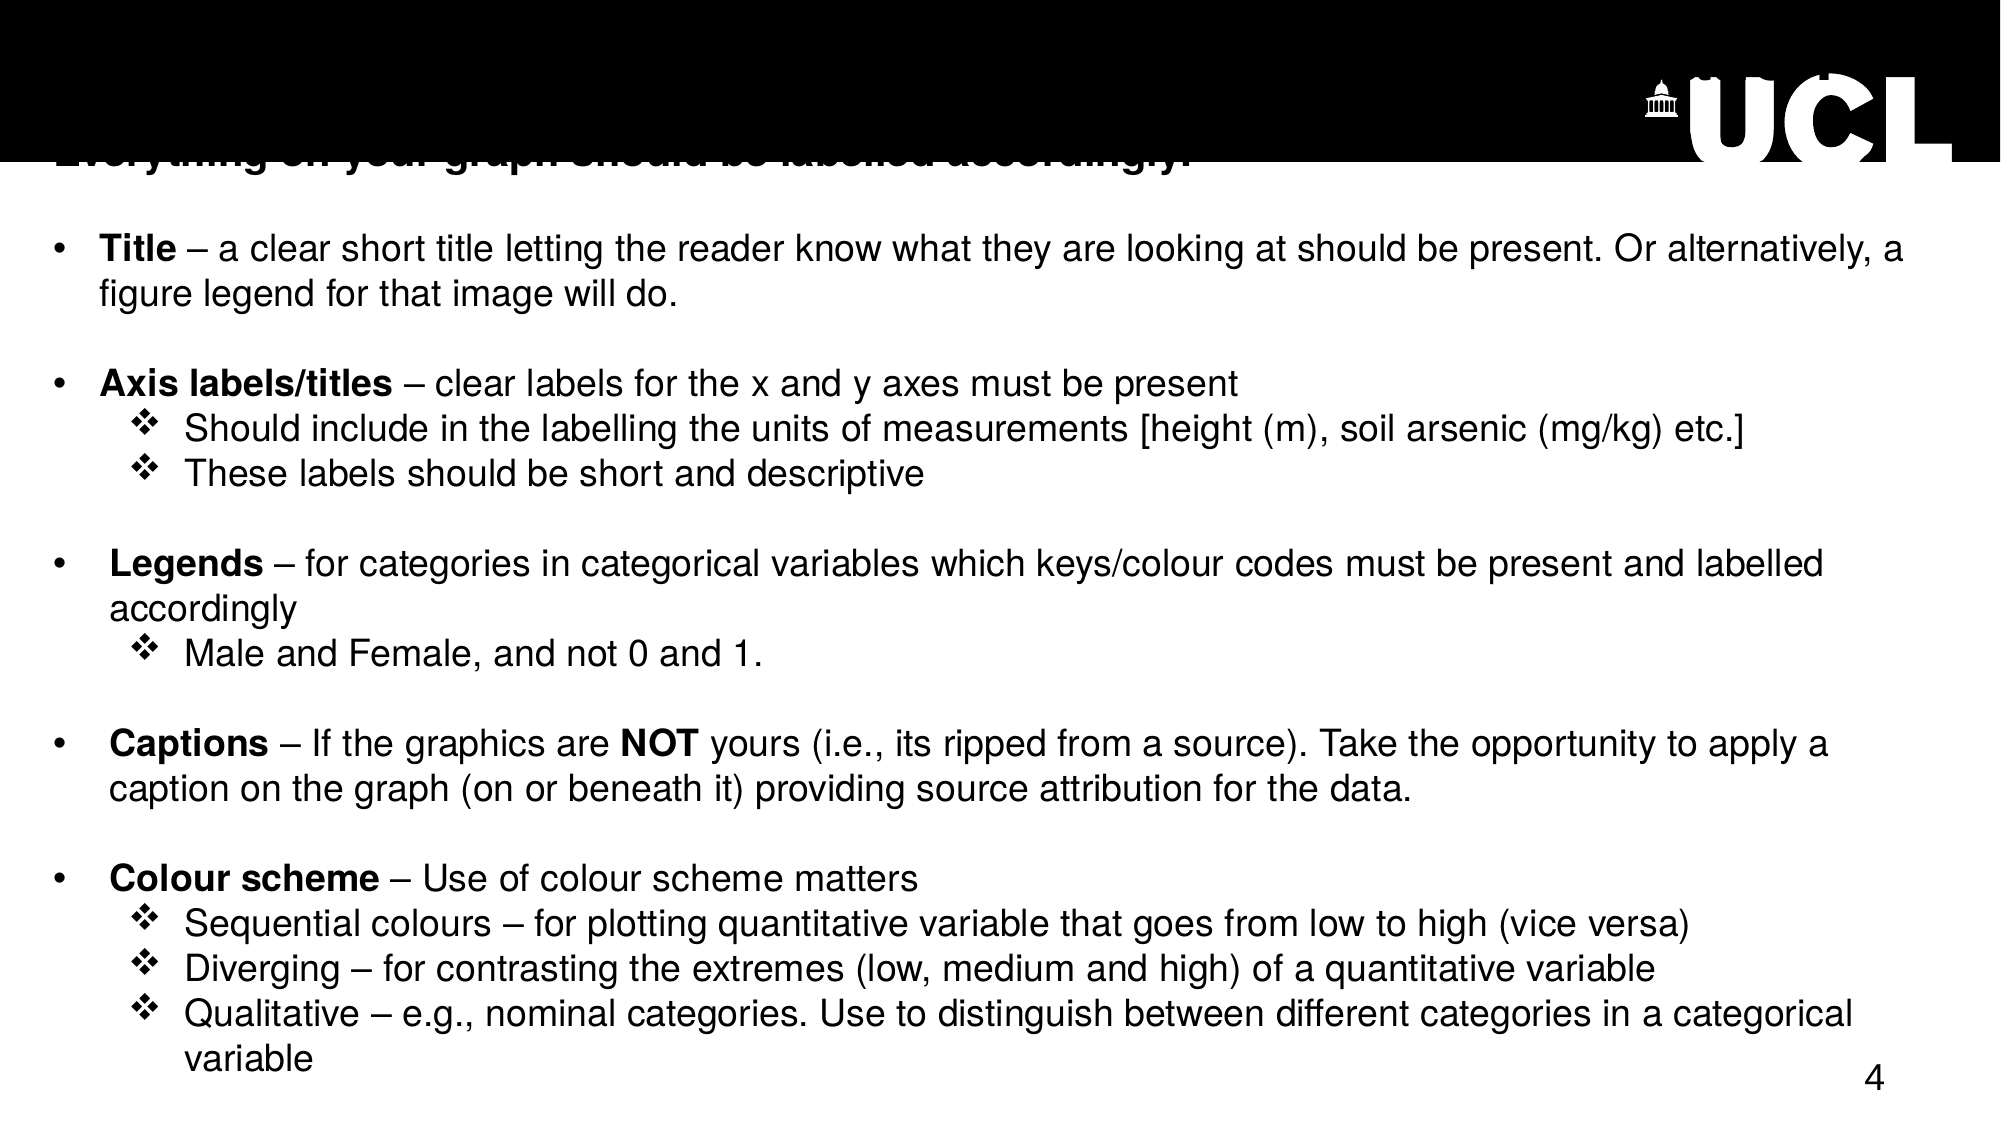

We covered the best practices for data visualisation
Everything on your graph should be labelled accordingly:

Title – a clear short title letting the reader know what they are looking at should be present. Or alternatively, a figure legend for that image will do.

Axis labels/titles – clear labels for the x and y axes must be present
Should include in the labelling the units of measurements [height (m), soil arsenic (mg/kg) etc.]
These labels should be short and descriptive

Legends – for categories in categorical variables which keys/colour codes must be present and labelled accordingly
Male and Female, and not 0 and 1.

Captions – If the graphics are NOT yours (i.e., its ripped from a source). Take the opportunity to apply a caption on the graph (on or beneath it) providing source attribution for the data.

Colour scheme – Use of colour scheme matters
Sequential colours – for plotting quantitative variable that goes from low to high (vice versa)
Diverging – for contrasting the extremes (low, medium and high) of a quantitative variable
Qualitative – e.g., nominal categories. Use to distinguish between different categories in a categorical variable
4